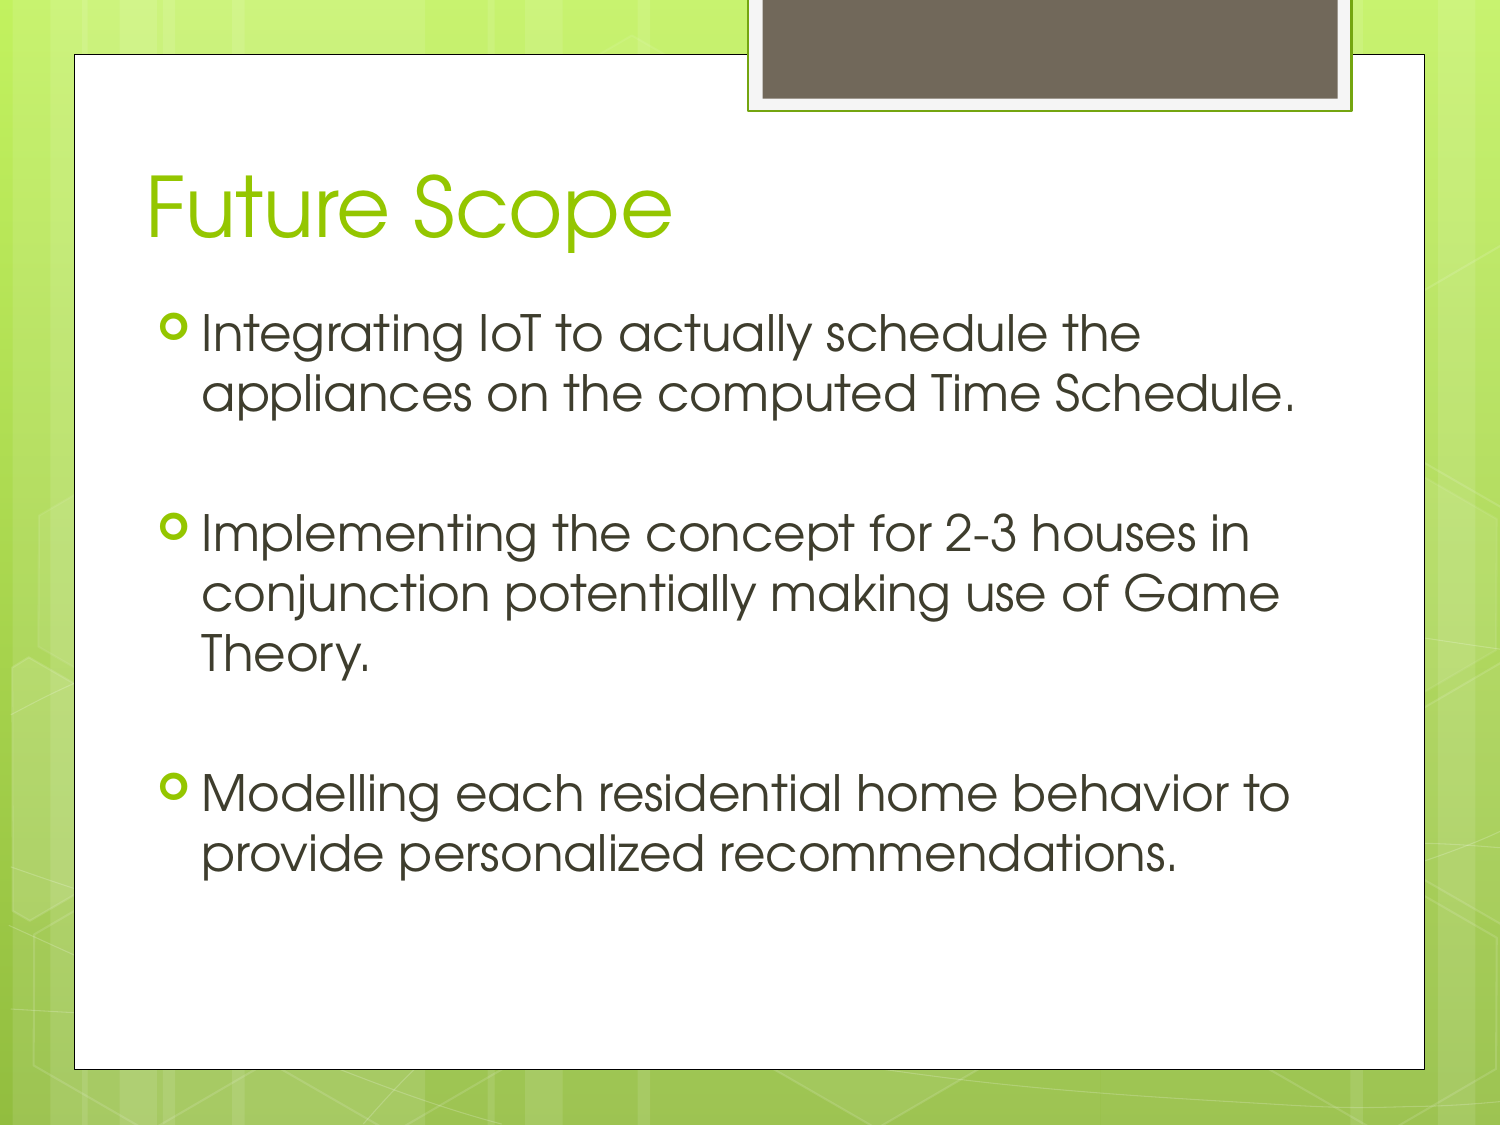

# Future Scope
Integrating IoT to actually schedule the appliances on the computed Time Schedule.

Implementing the concept for 2-3 houses in conjunction potentially making use of Game Theory.

Modelling each residential home behavior to provide personalized recommendations.